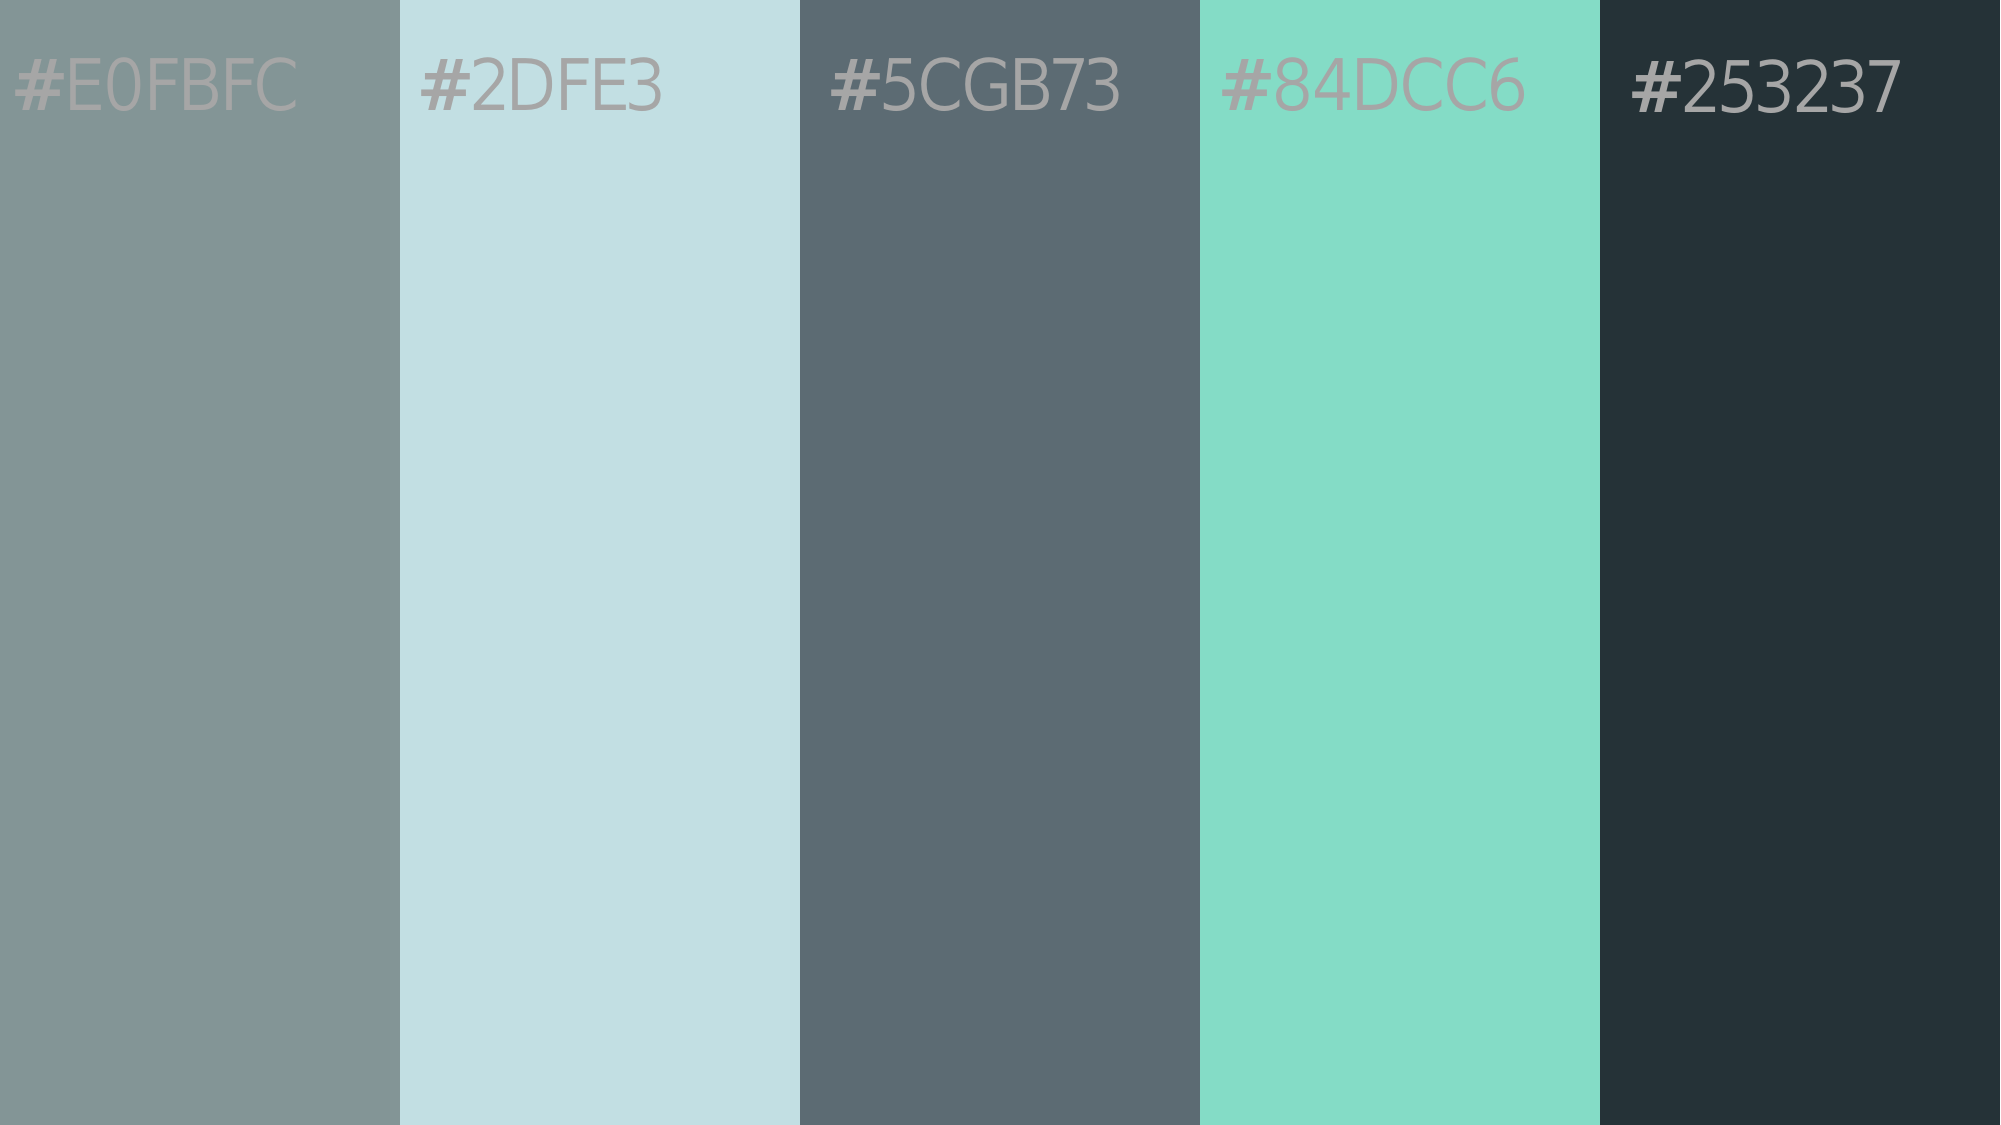

|  |  |  |  |  |
| --- | --- | --- | --- | --- |
#84DCC6
#5CGB73
#E0FBFC
#2DFE3
#253237